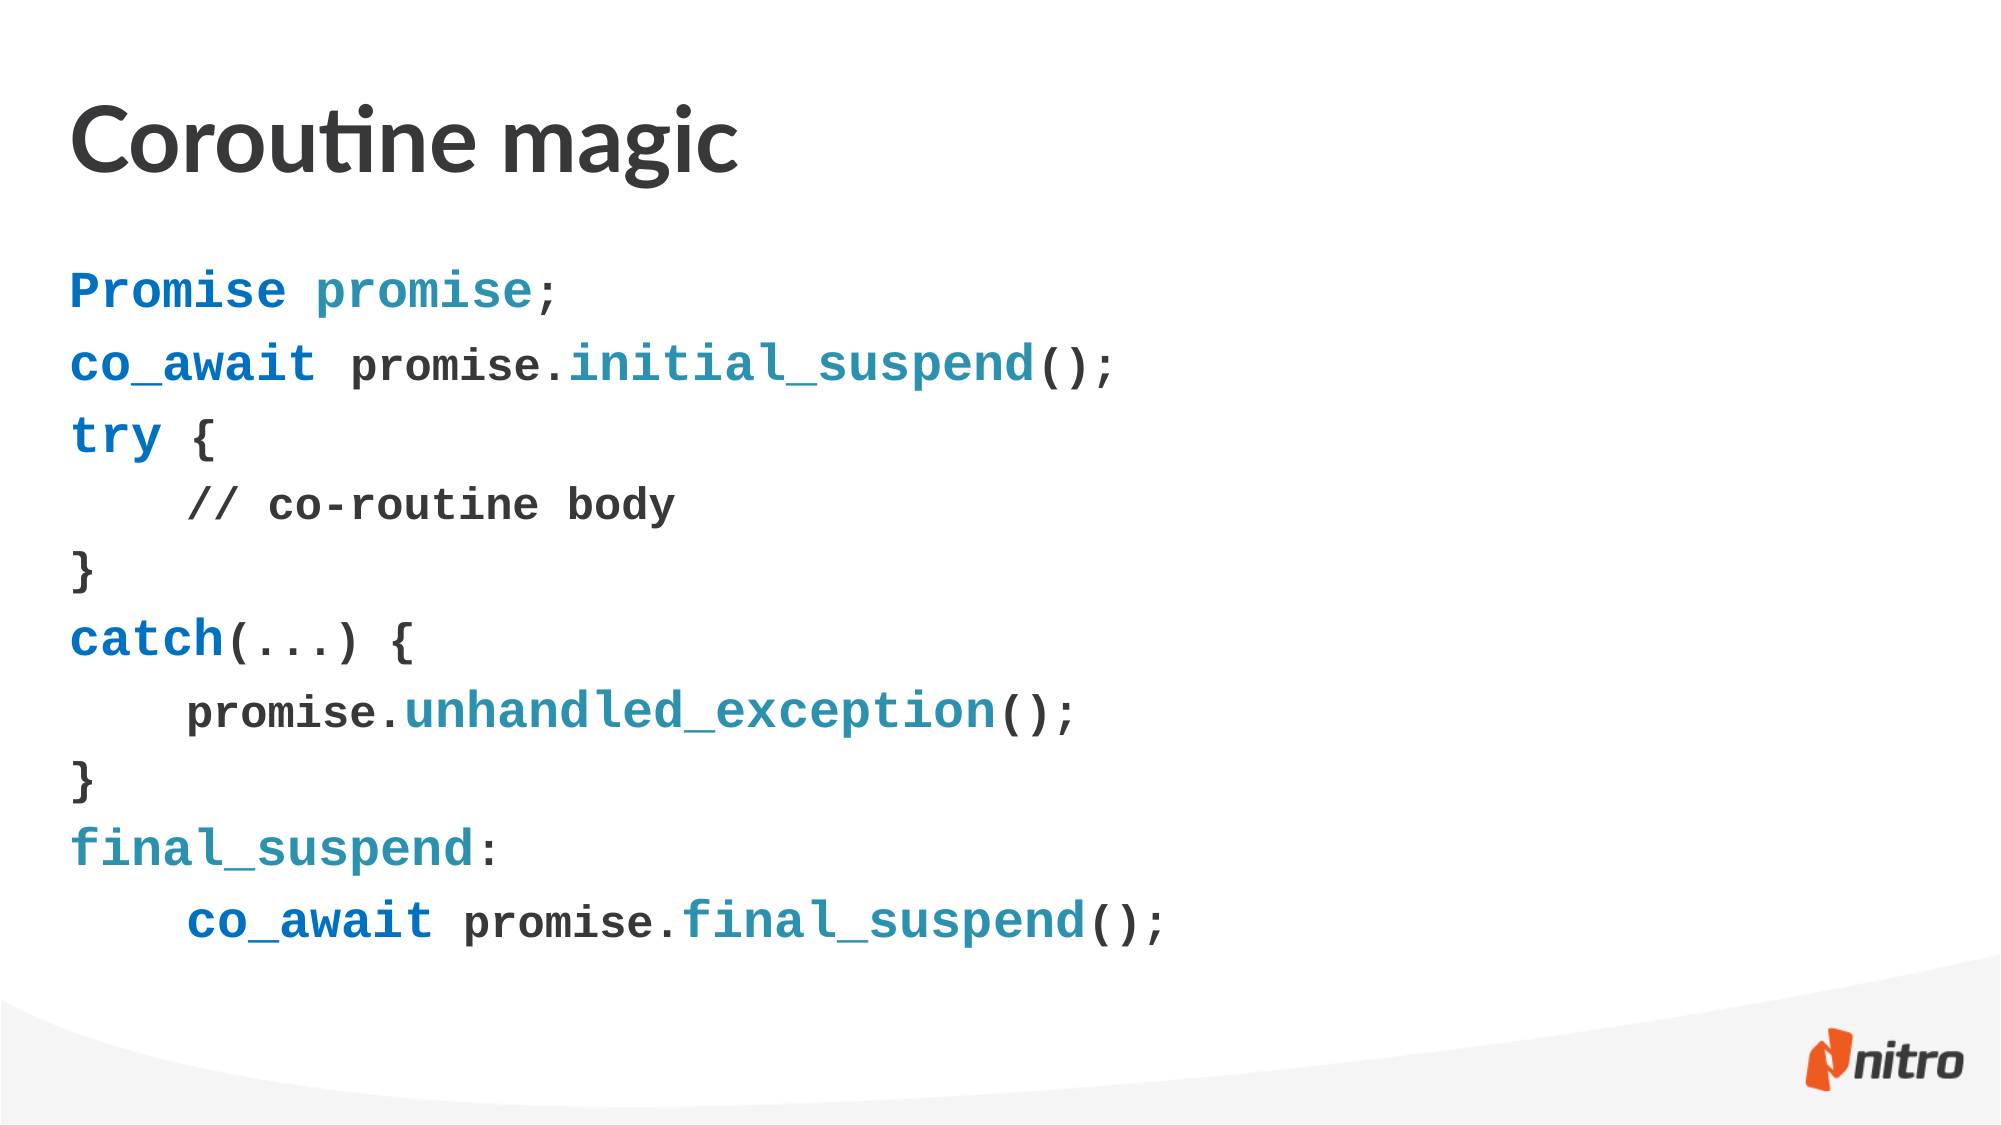

# Coroutine magic
Promise promise;
co_await promise.initial_suspend();
try {
	// co-routine body
}
catch(...) {
	promise.unhandled_exception();
}
final_suspend:
	co_await promise.final_suspend();